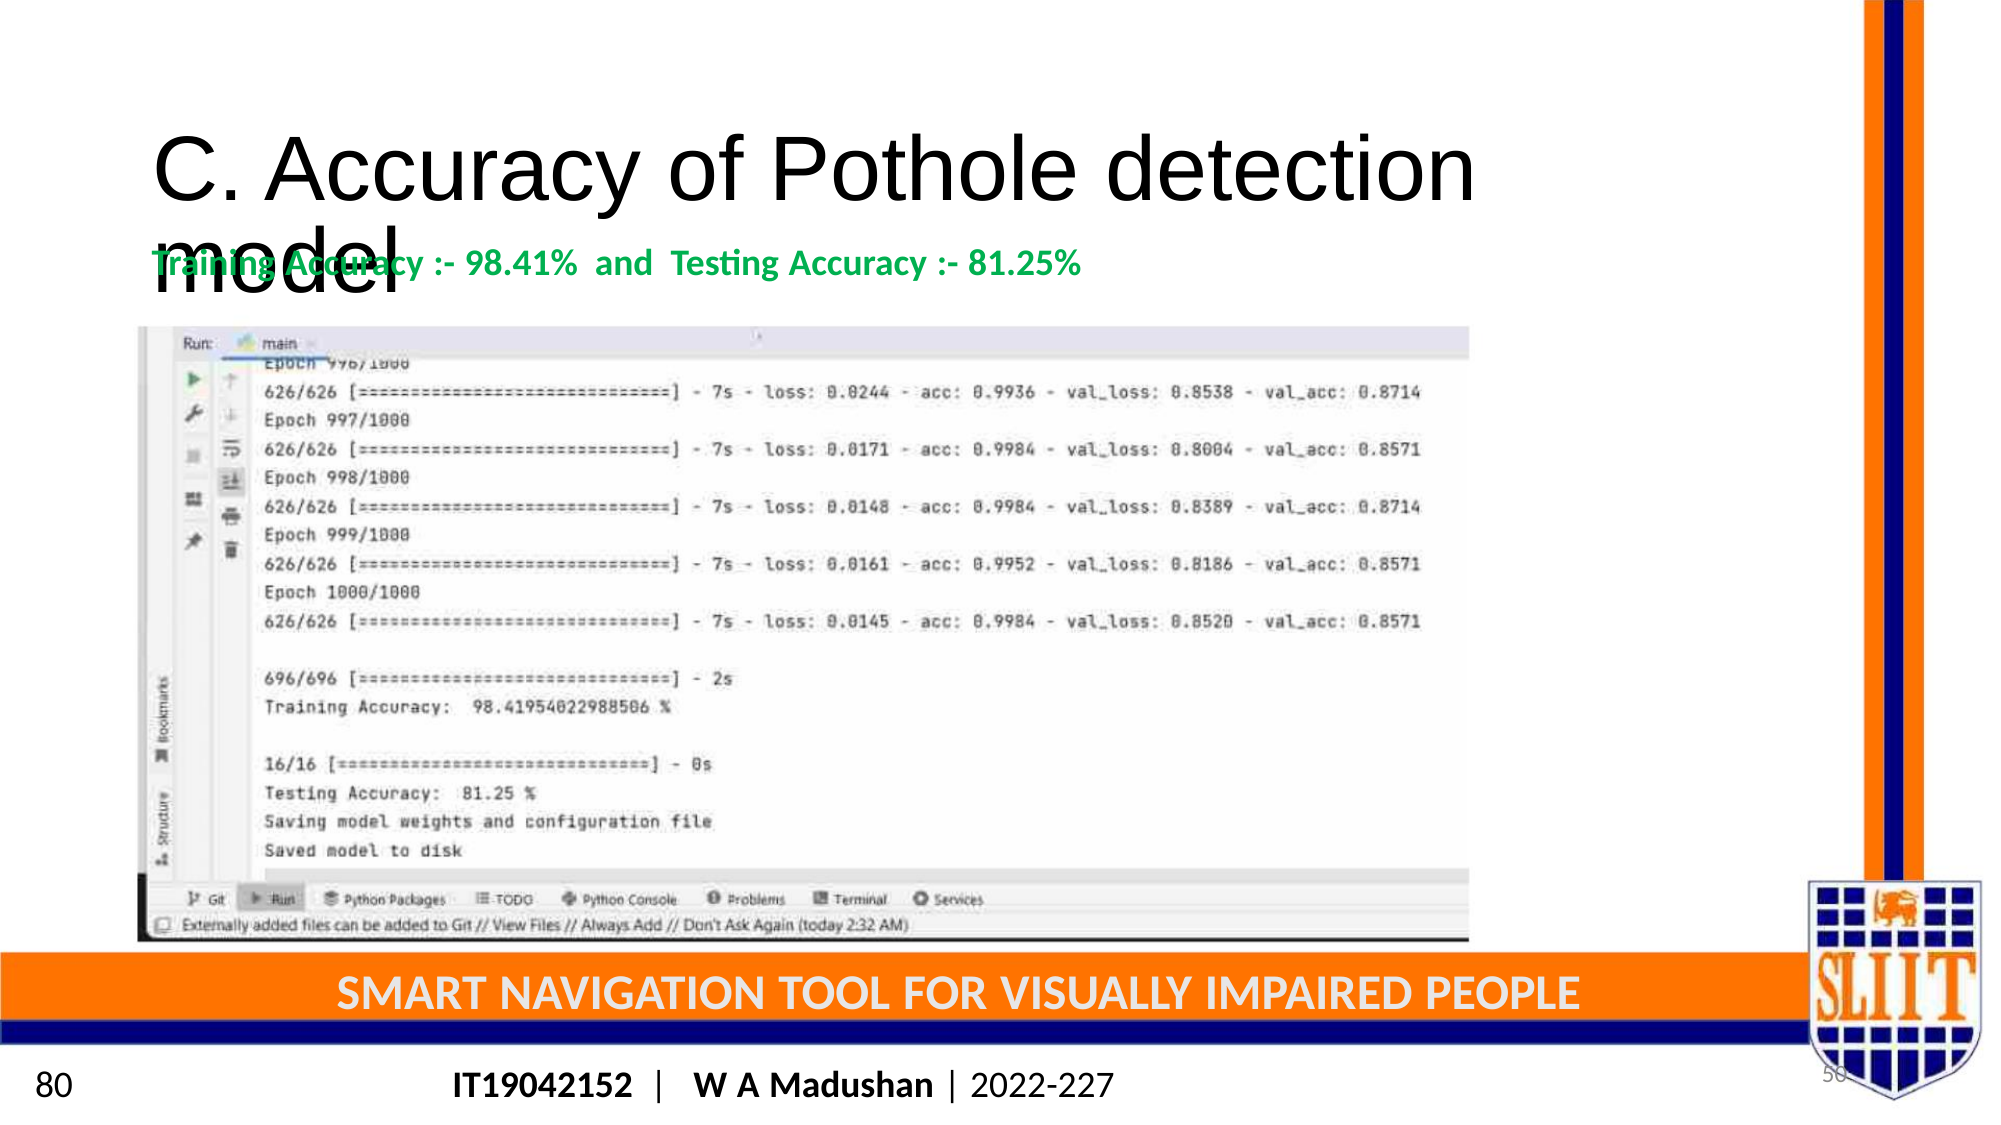

C. Accuracy of Pothole detection model
Training Accuracy :- 98.41% and Testing Accuracy :- 81.25%
SMART NAVIGATION TOOL FOR VISUALLY IMPAIRED PEOPLE
50
80
IT19042152 | W A Madushan | 2022-227